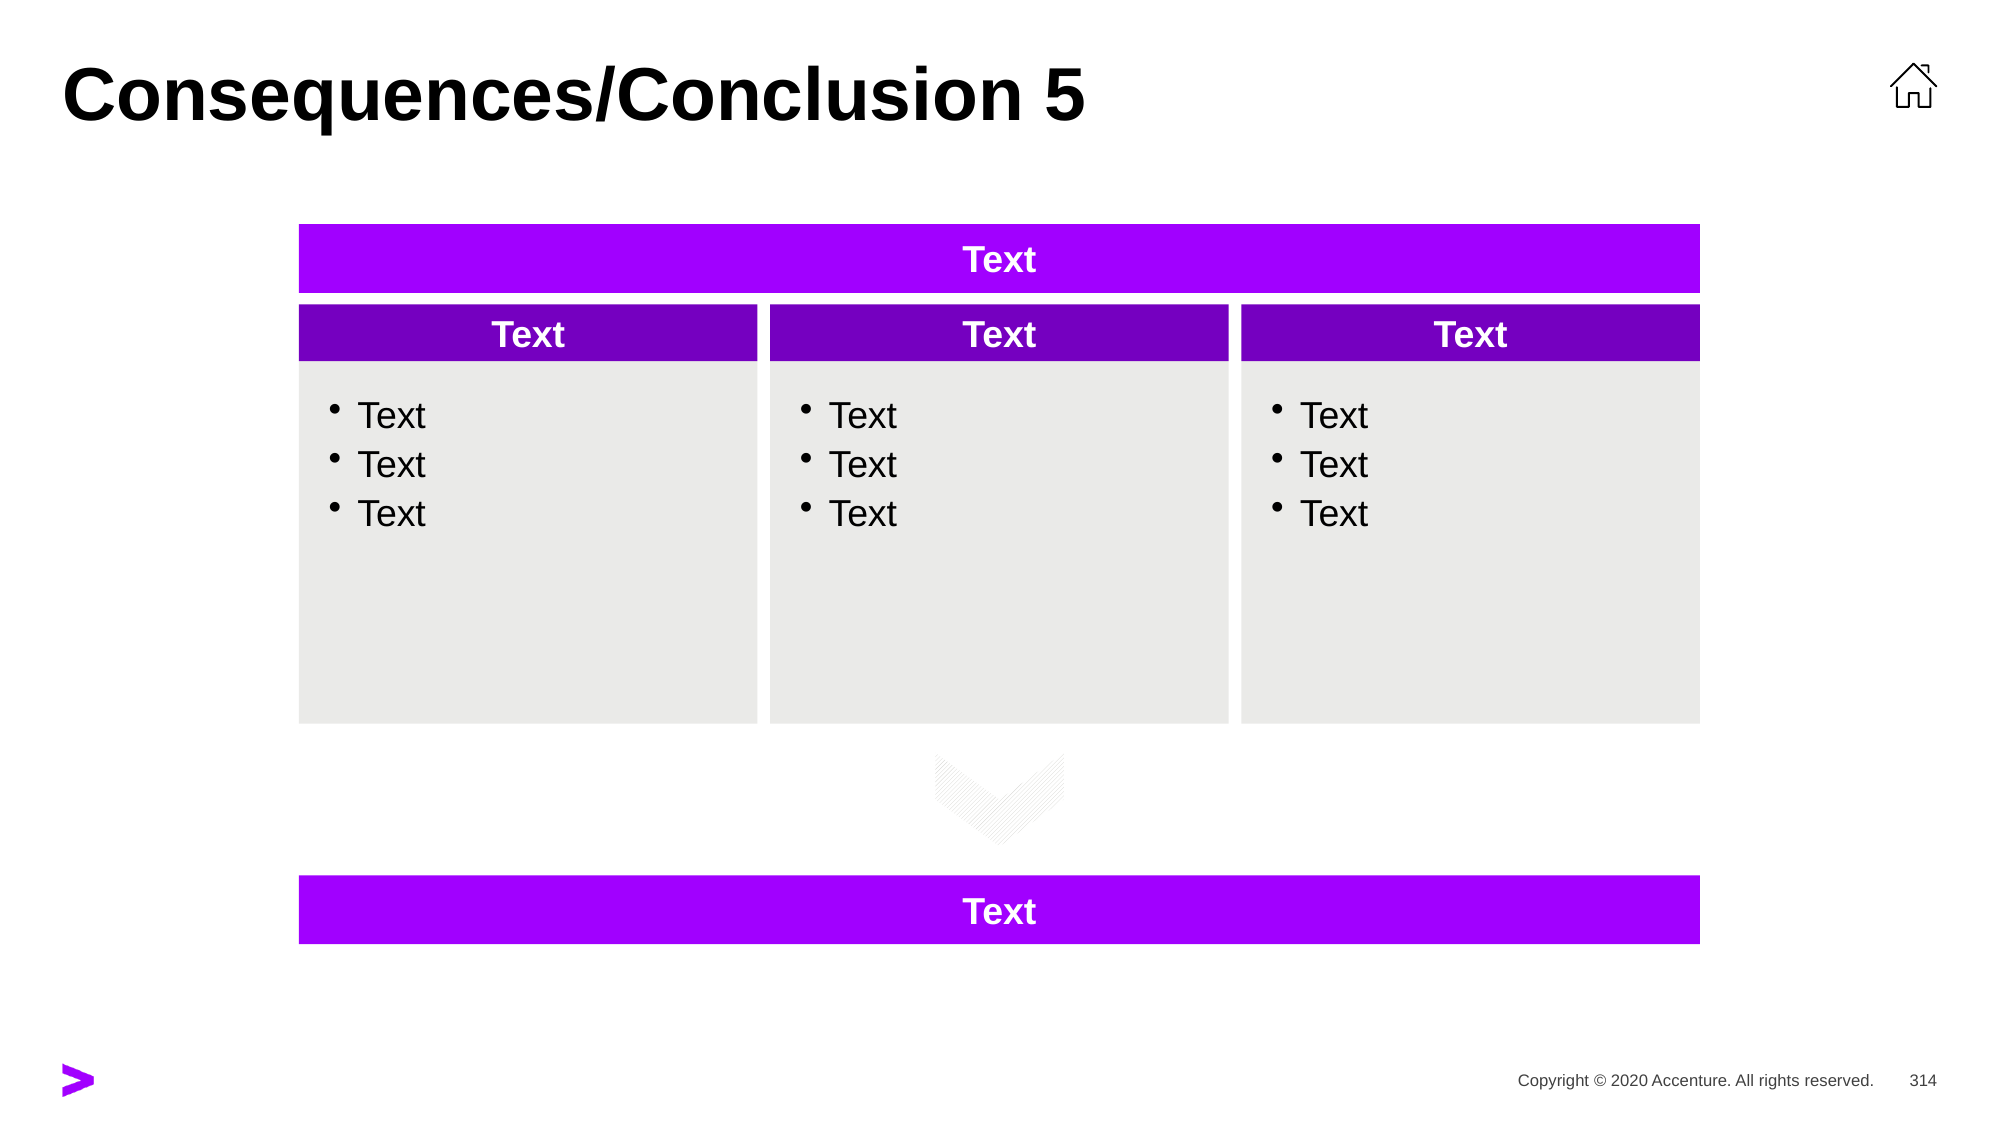

# Consequences/Conclusion 5

Text
Text
Text
Text
Text
Text
Text
Text
Text
Text
Text
Text
Text

Text